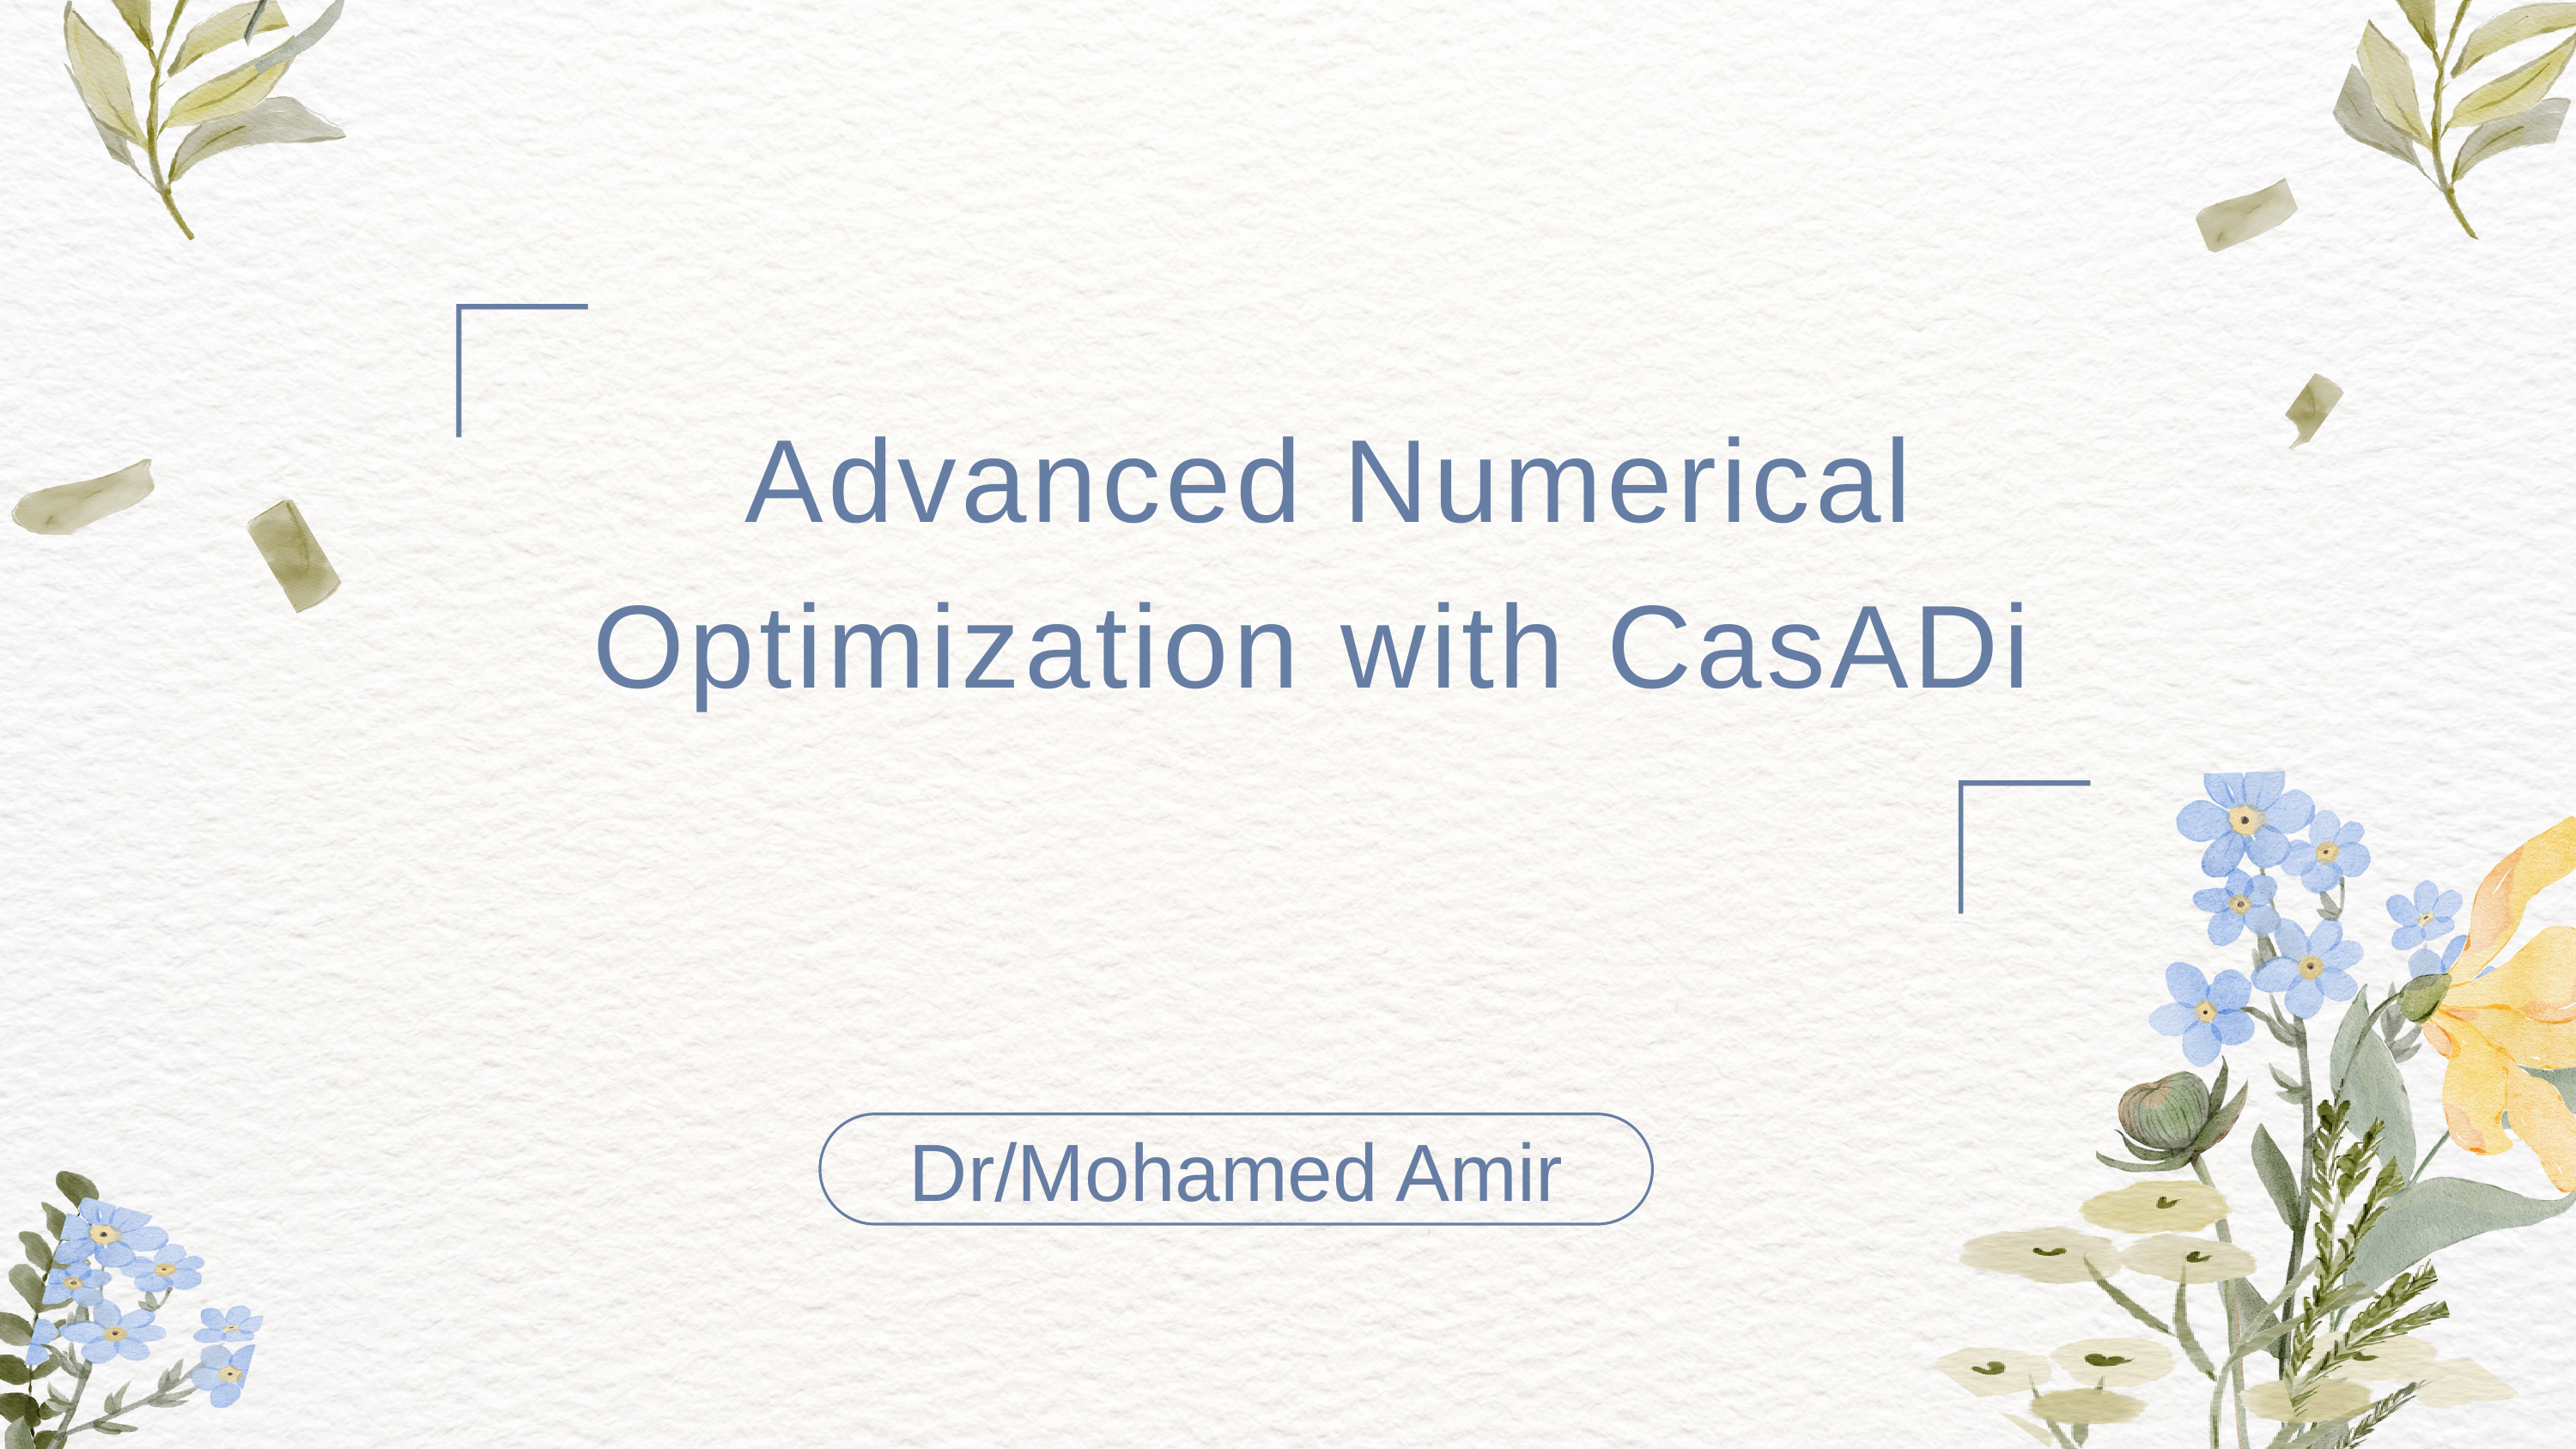

Advanced Numerical Optimization with CasADi

Dr/Mohamed Amir